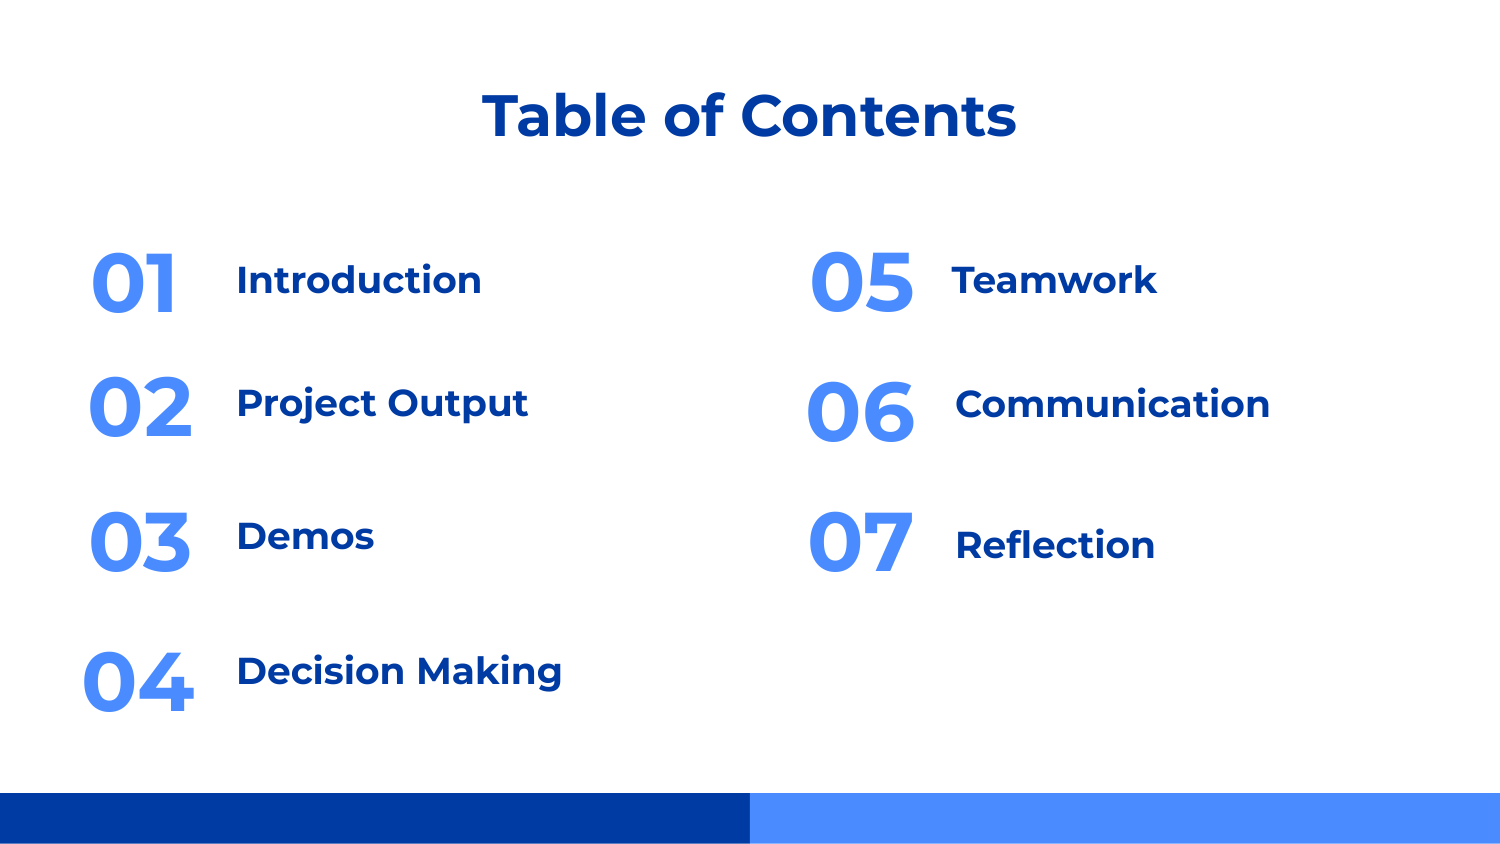

# Table of Contents
05
01
Introduction
Teamwork
02
06

Project Output
Communication
07
03
Demos
Reflection
04
Decision Making